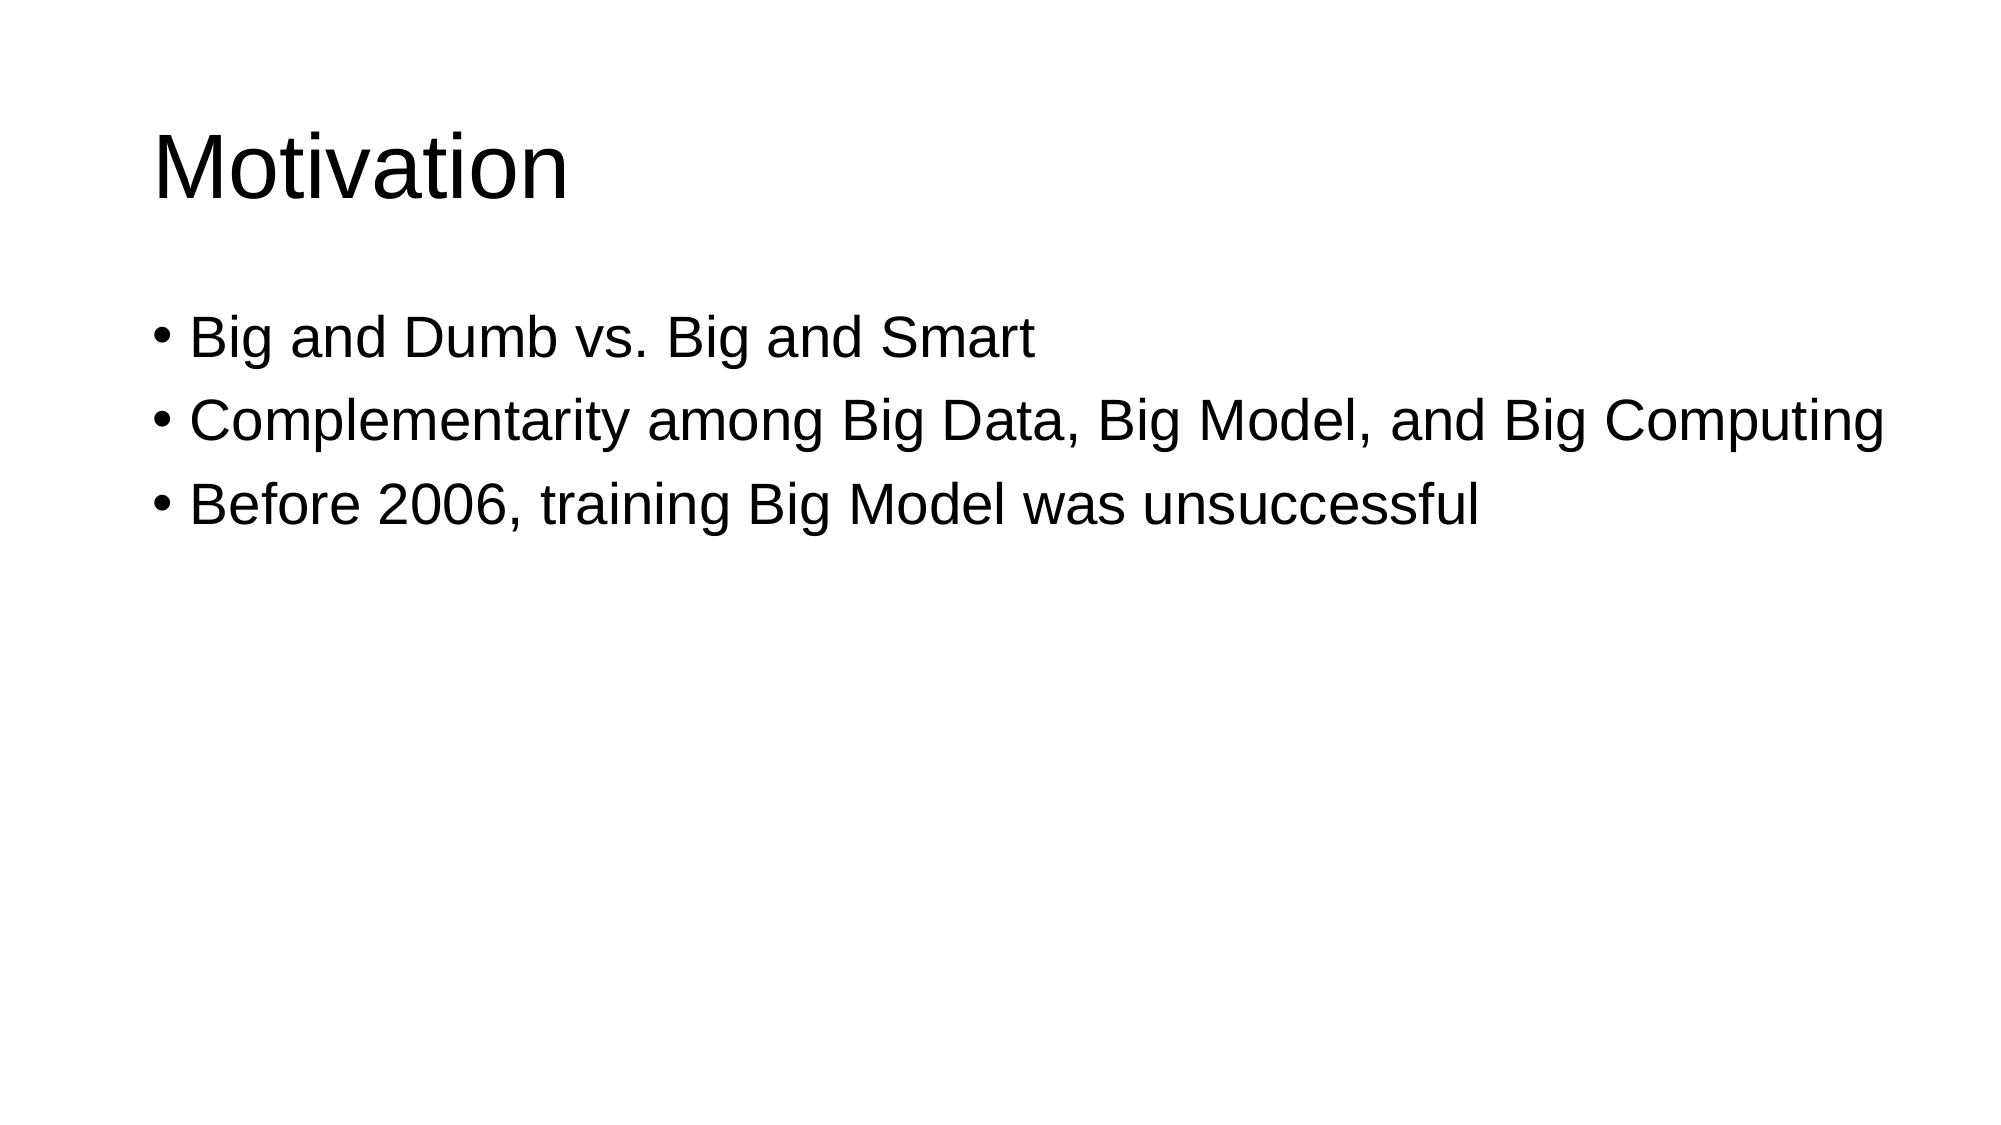

# Motivation
Big and Dumb vs. Big and Smart
Complementarity among Big Data, Big Model, and Big Computing
Before 2006, training Big Model was unsuccessful